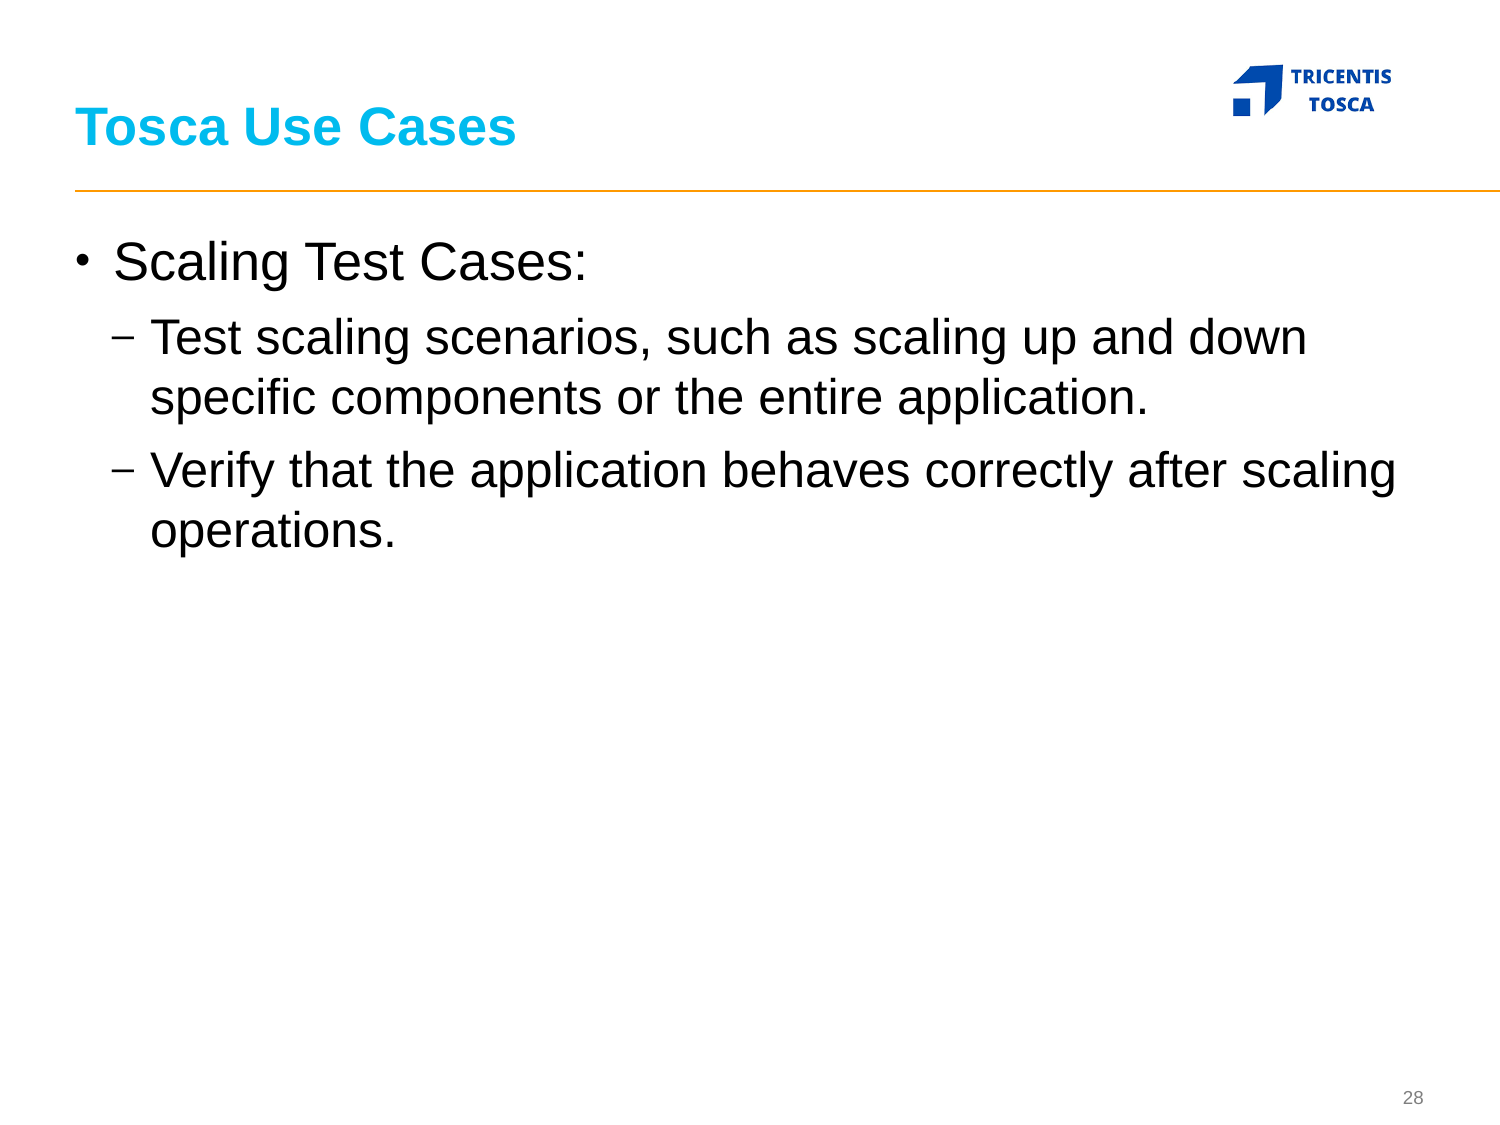

# Tosca Use Cases
Scaling Test Cases:
Test scaling scenarios, such as scaling up and down specific components or the entire application.
Verify that the application behaves correctly after scaling operations.